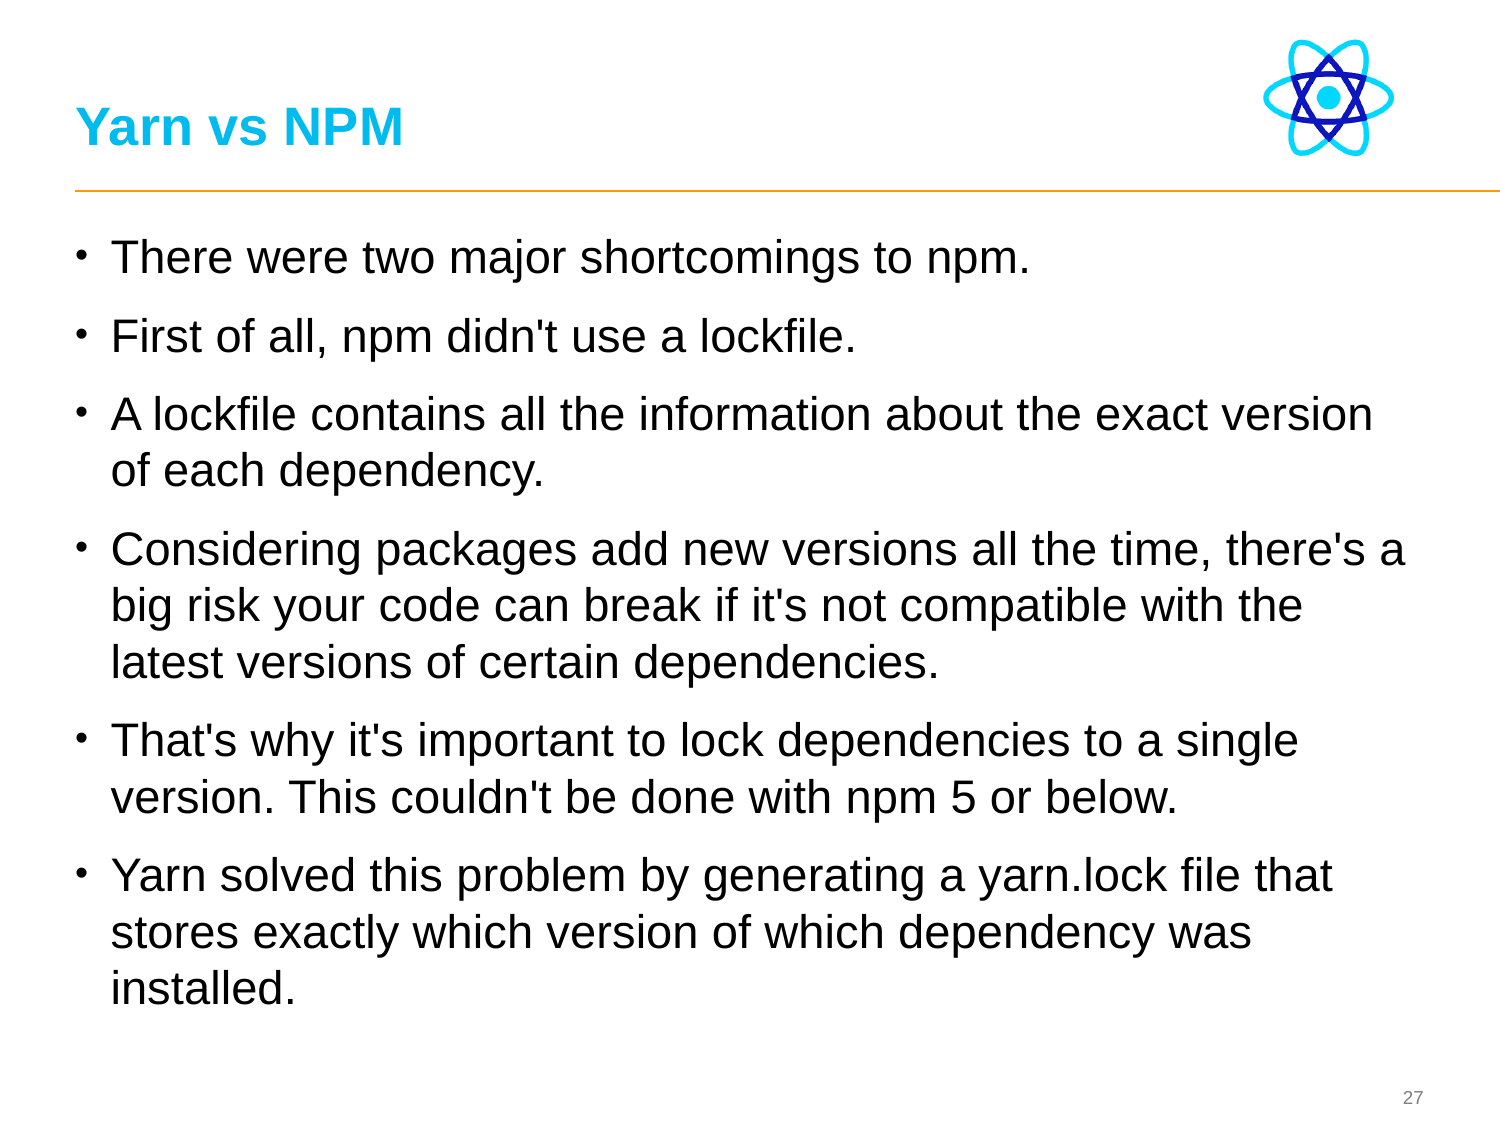

# Yarn vs NPM
There were two major shortcomings to npm.
First of all, npm didn't use a lockfile.
A lockfile contains all the information about the exact version of each dependency.
Considering packages add new versions all the time, there's a big risk your code can break if it's not compatible with the latest versions of certain dependencies.
That's why it's important to lock dependencies to a single version. This couldn't be done with npm 5 or below.
Yarn solved this problem by generating a yarn.lock file that stores exactly which version of which dependency was installed.